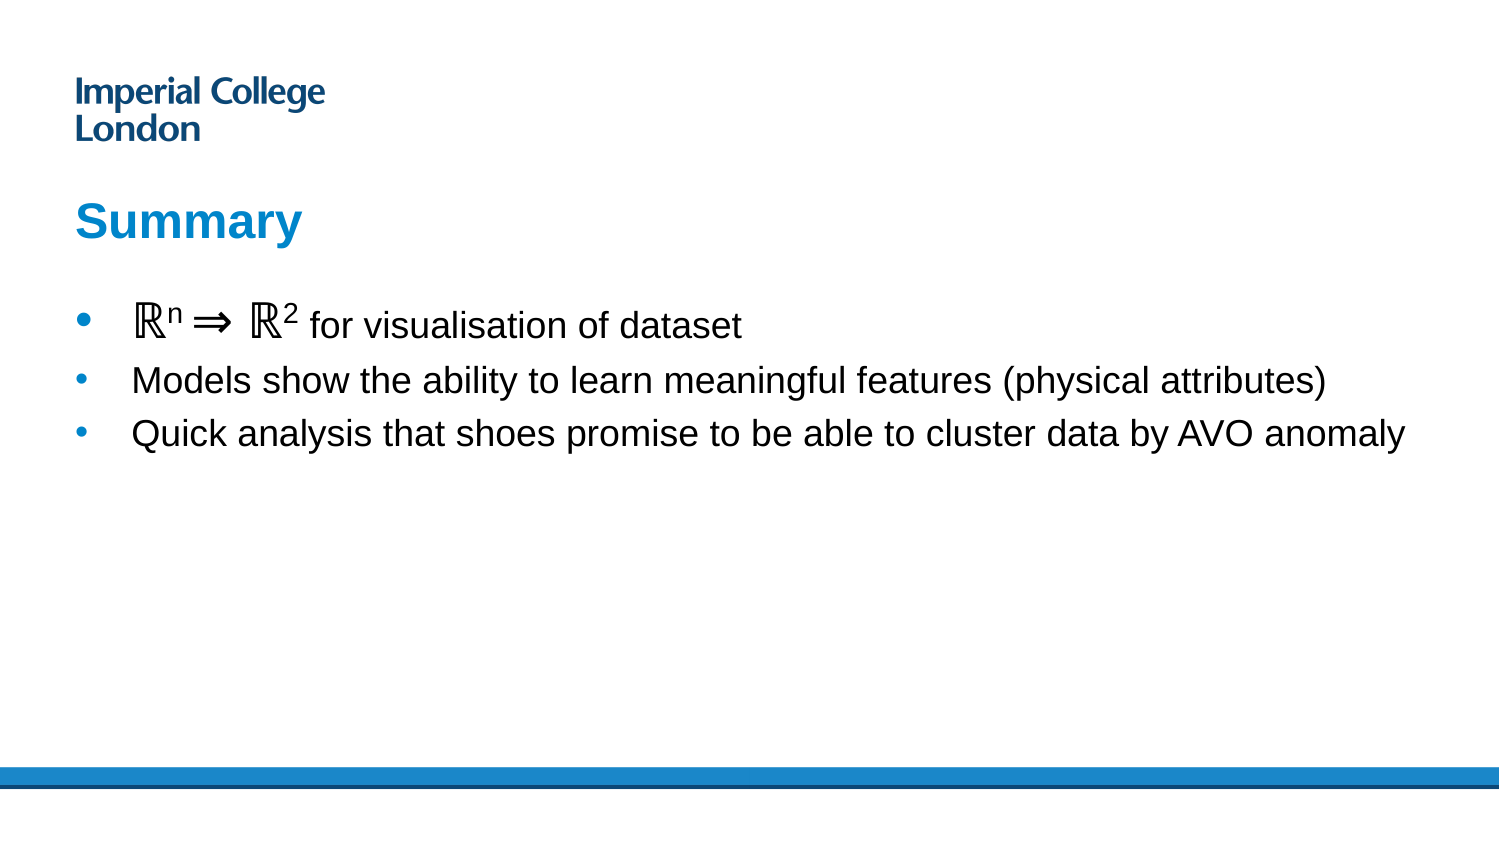

# Summary
ℝn ⇒ ℝ2 for visualisation of dataset
Models show the ability to learn meaningful features (physical attributes)
Quick analysis that shoes promise to be able to cluster data by AVO anomaly